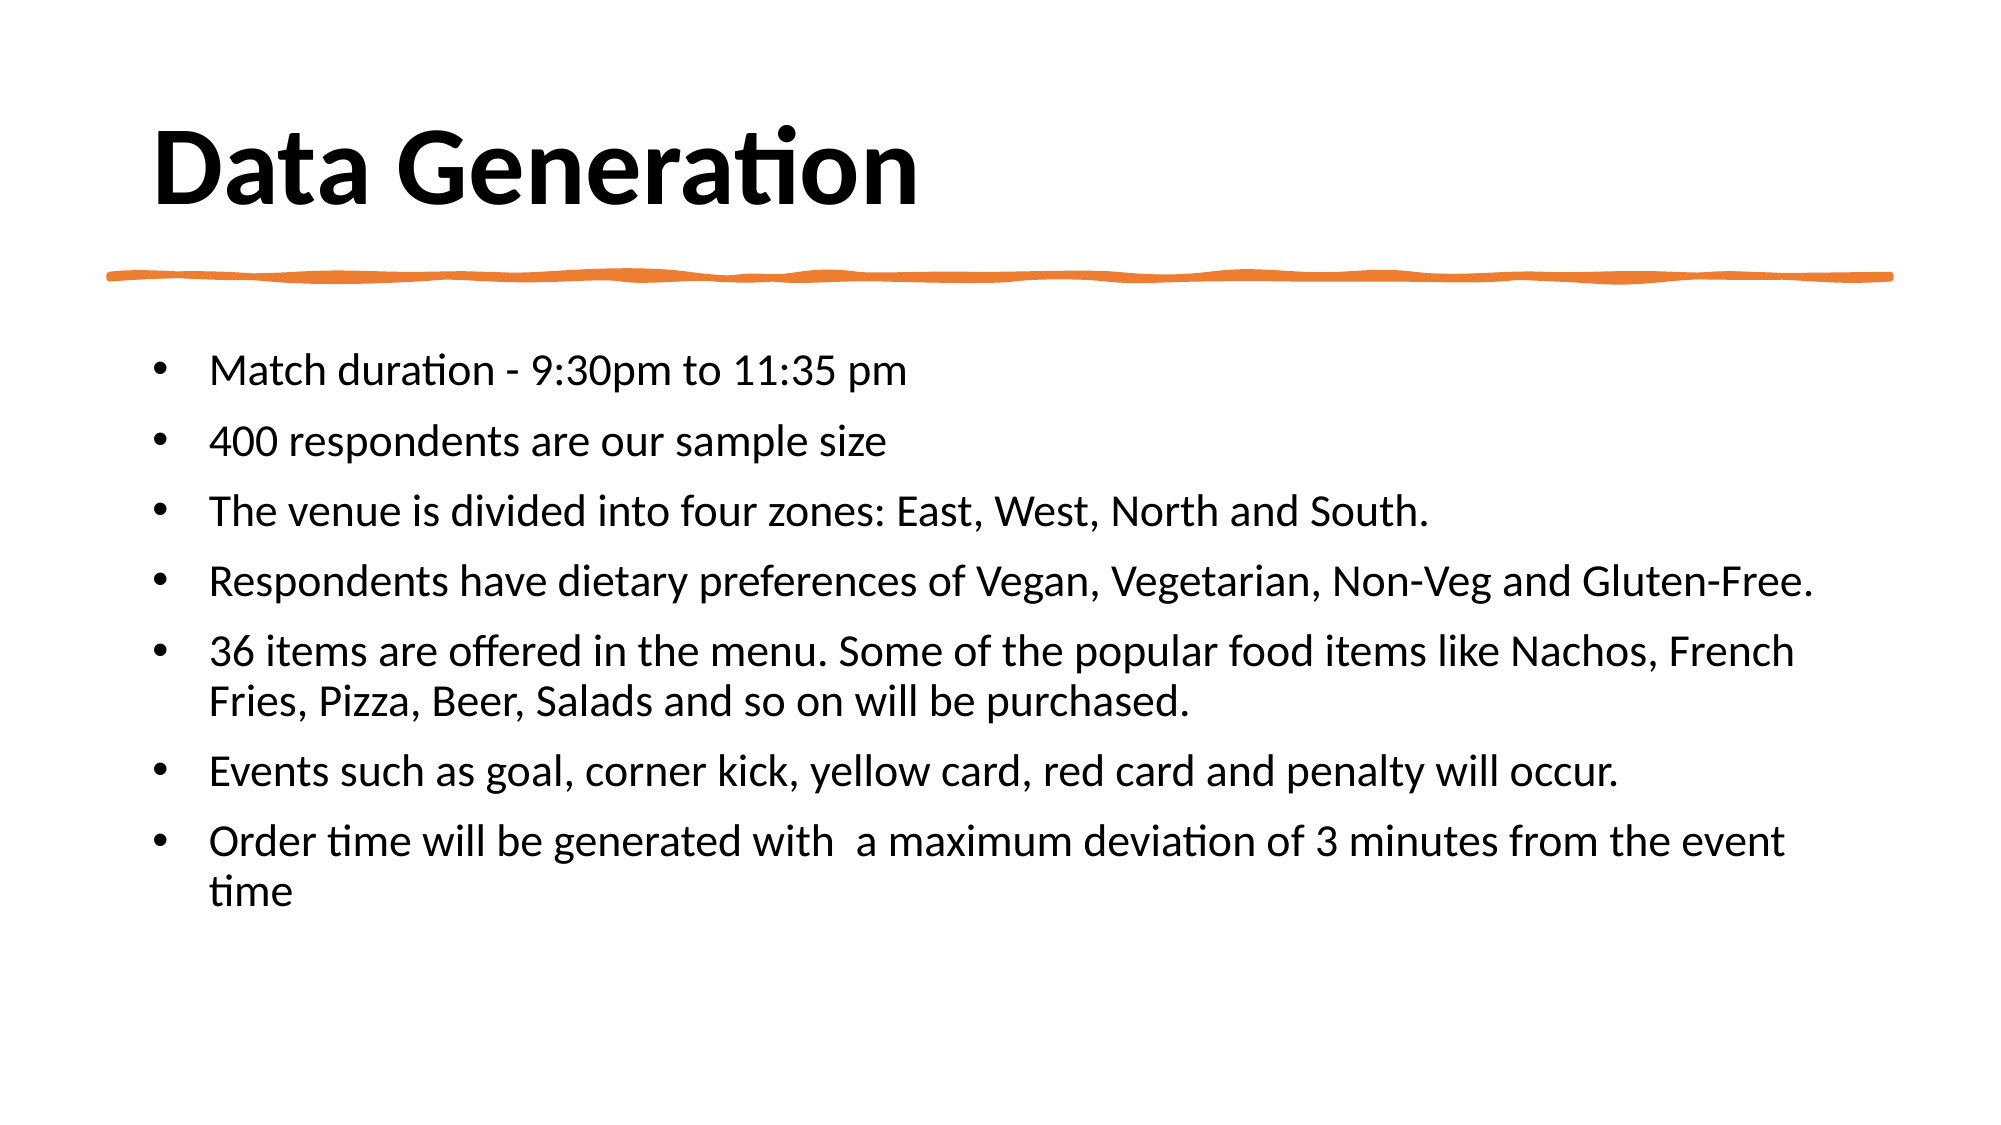

# Data Generation

Match duration - 9:30pm to 11:35 pm
400 respondents are our sample size
The venue is divided into four zones: East, West, North and South.
Respondents have dietary preferences of Vegan, Vegetarian, Non-Veg and Gluten-Free.
36 items are offered in the menu. Some of the popular food items like Nachos, French Fries, Pizza, Beer, Salads and so on will be purchased.
Events such as goal, corner kick, yellow card, red card and penalty will occur.
Order time will be generated with  a maximum deviation of 3 minutes from the event time